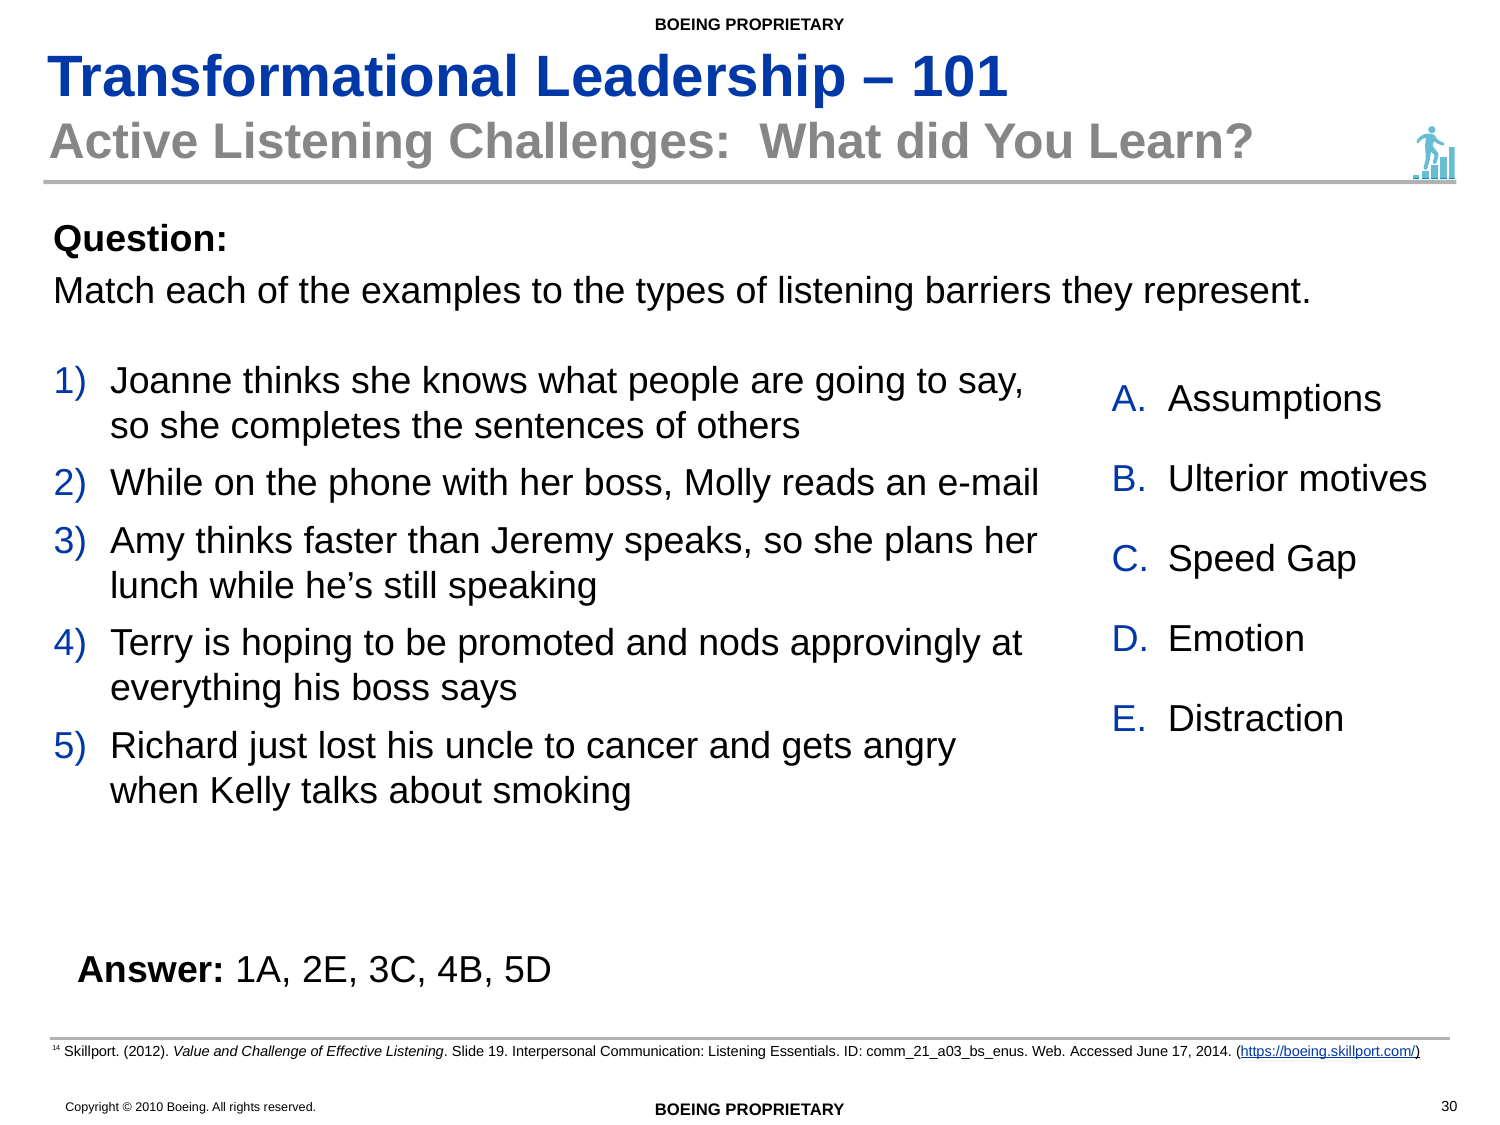

Active Listening Challenges:  What did You Learn?
Question:
Match each of the examples to the types of listening barriers they represent.
Assumptions
Ulterior motives
Speed Gap
Emotion
Distraction
Joanne thinks she knows what people are going to say, so she completes the sentences of others
While on the phone with her boss, Molly reads an e-mail
Amy thinks faster than Jeremy speaks, so she plans her lunch while he’s still speaking
Terry is hoping to be promoted and nods approvingly at everything his boss says
Richard just lost his uncle to cancer and gets angry when Kelly talks about smoking
Answer: 1A, 2E, 3C, 4B, 5D
14 Skillport. (2012). Value and Challenge of Effective Listening. Slide 19. Interpersonal Communication: Listening Essentials. ID: comm_21_a03_bs_enus. Web. Accessed June 17, 2014. (https://boeing.skillport.com/)
30